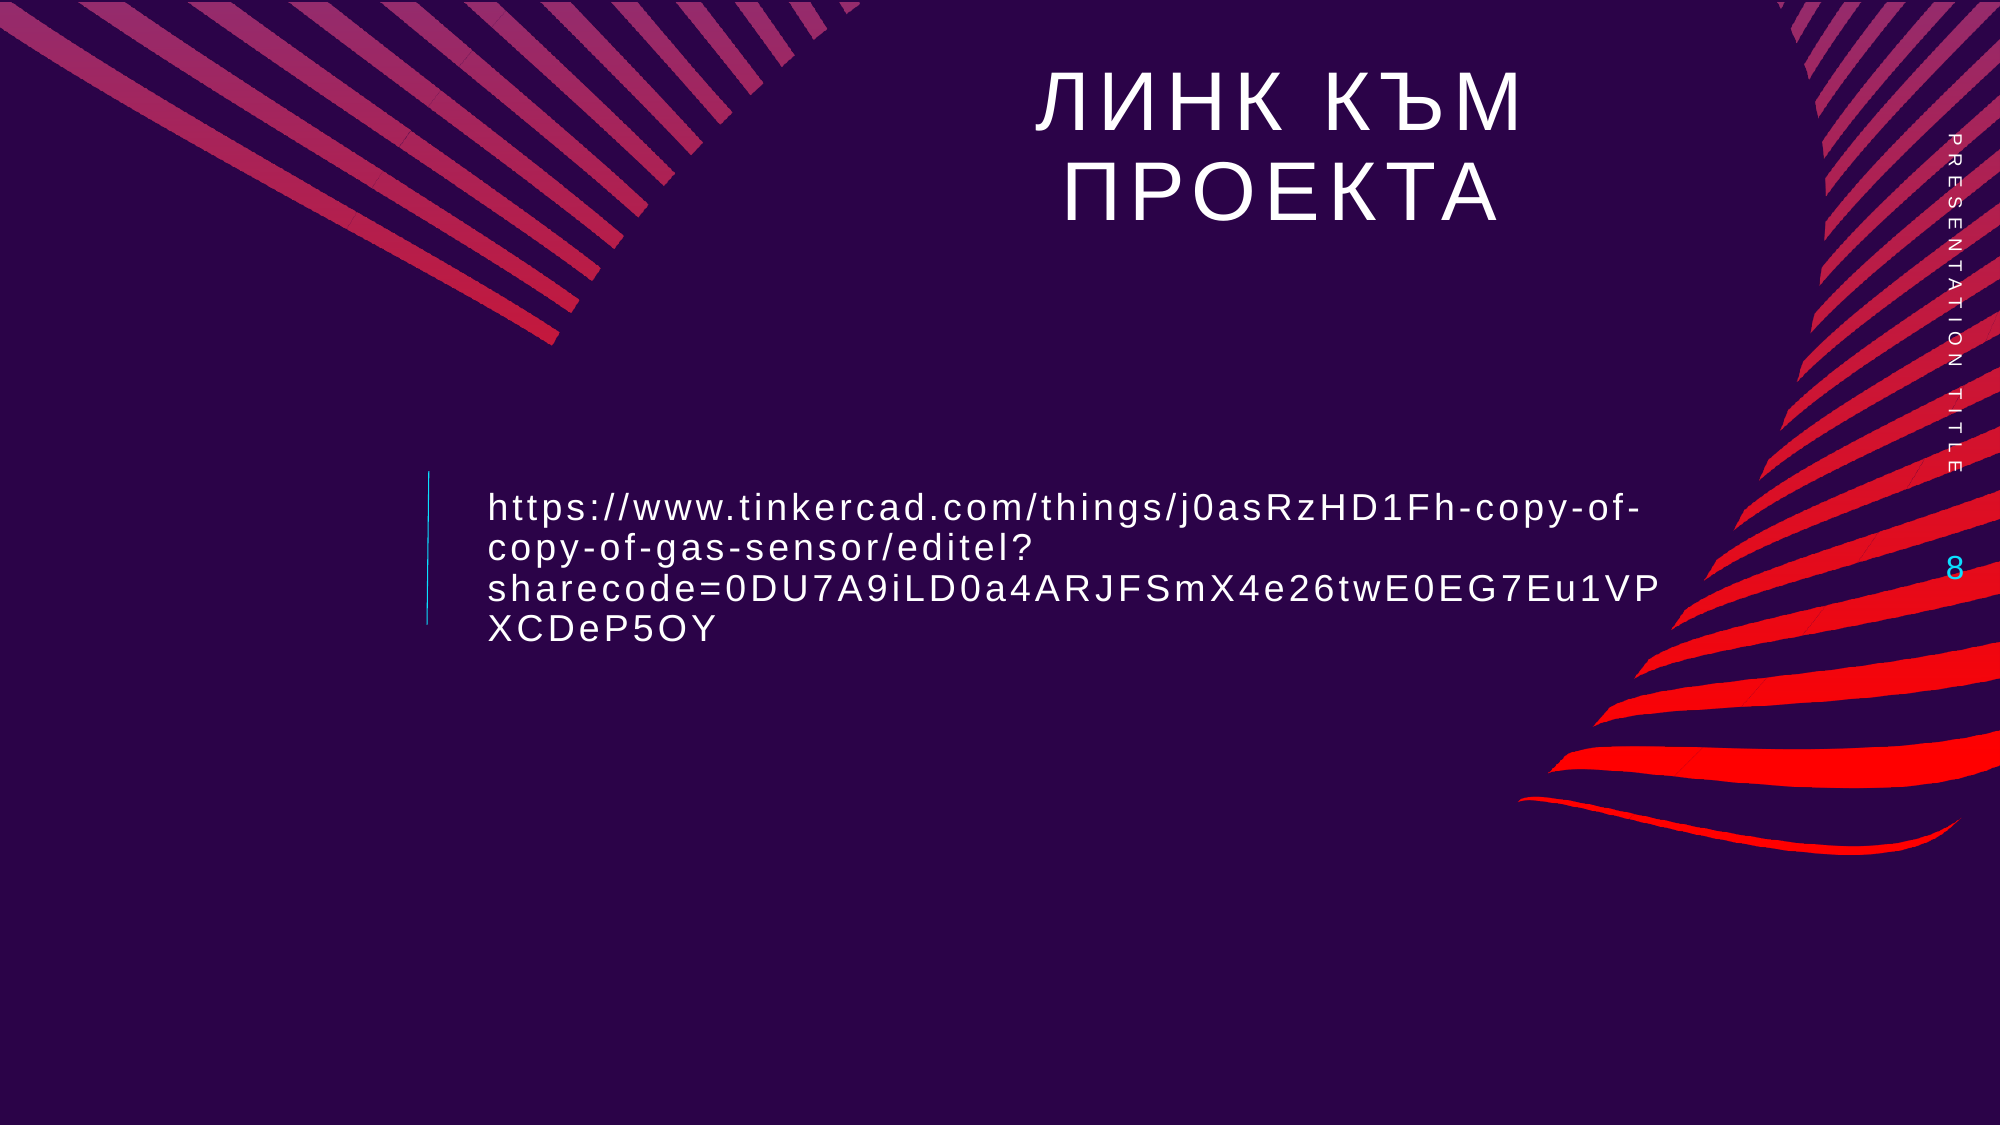

# Линк към проекта
PRESENTATION TITLE
https://www.tinkercad.com/things/j0asRzHD1Fh-copy-of-copy-of-gas-sensor/editel?sharecode=0DU7A9iLD0a4ARJFSmX4e26twE0EG7Eu1VPXCDeP5OY
8